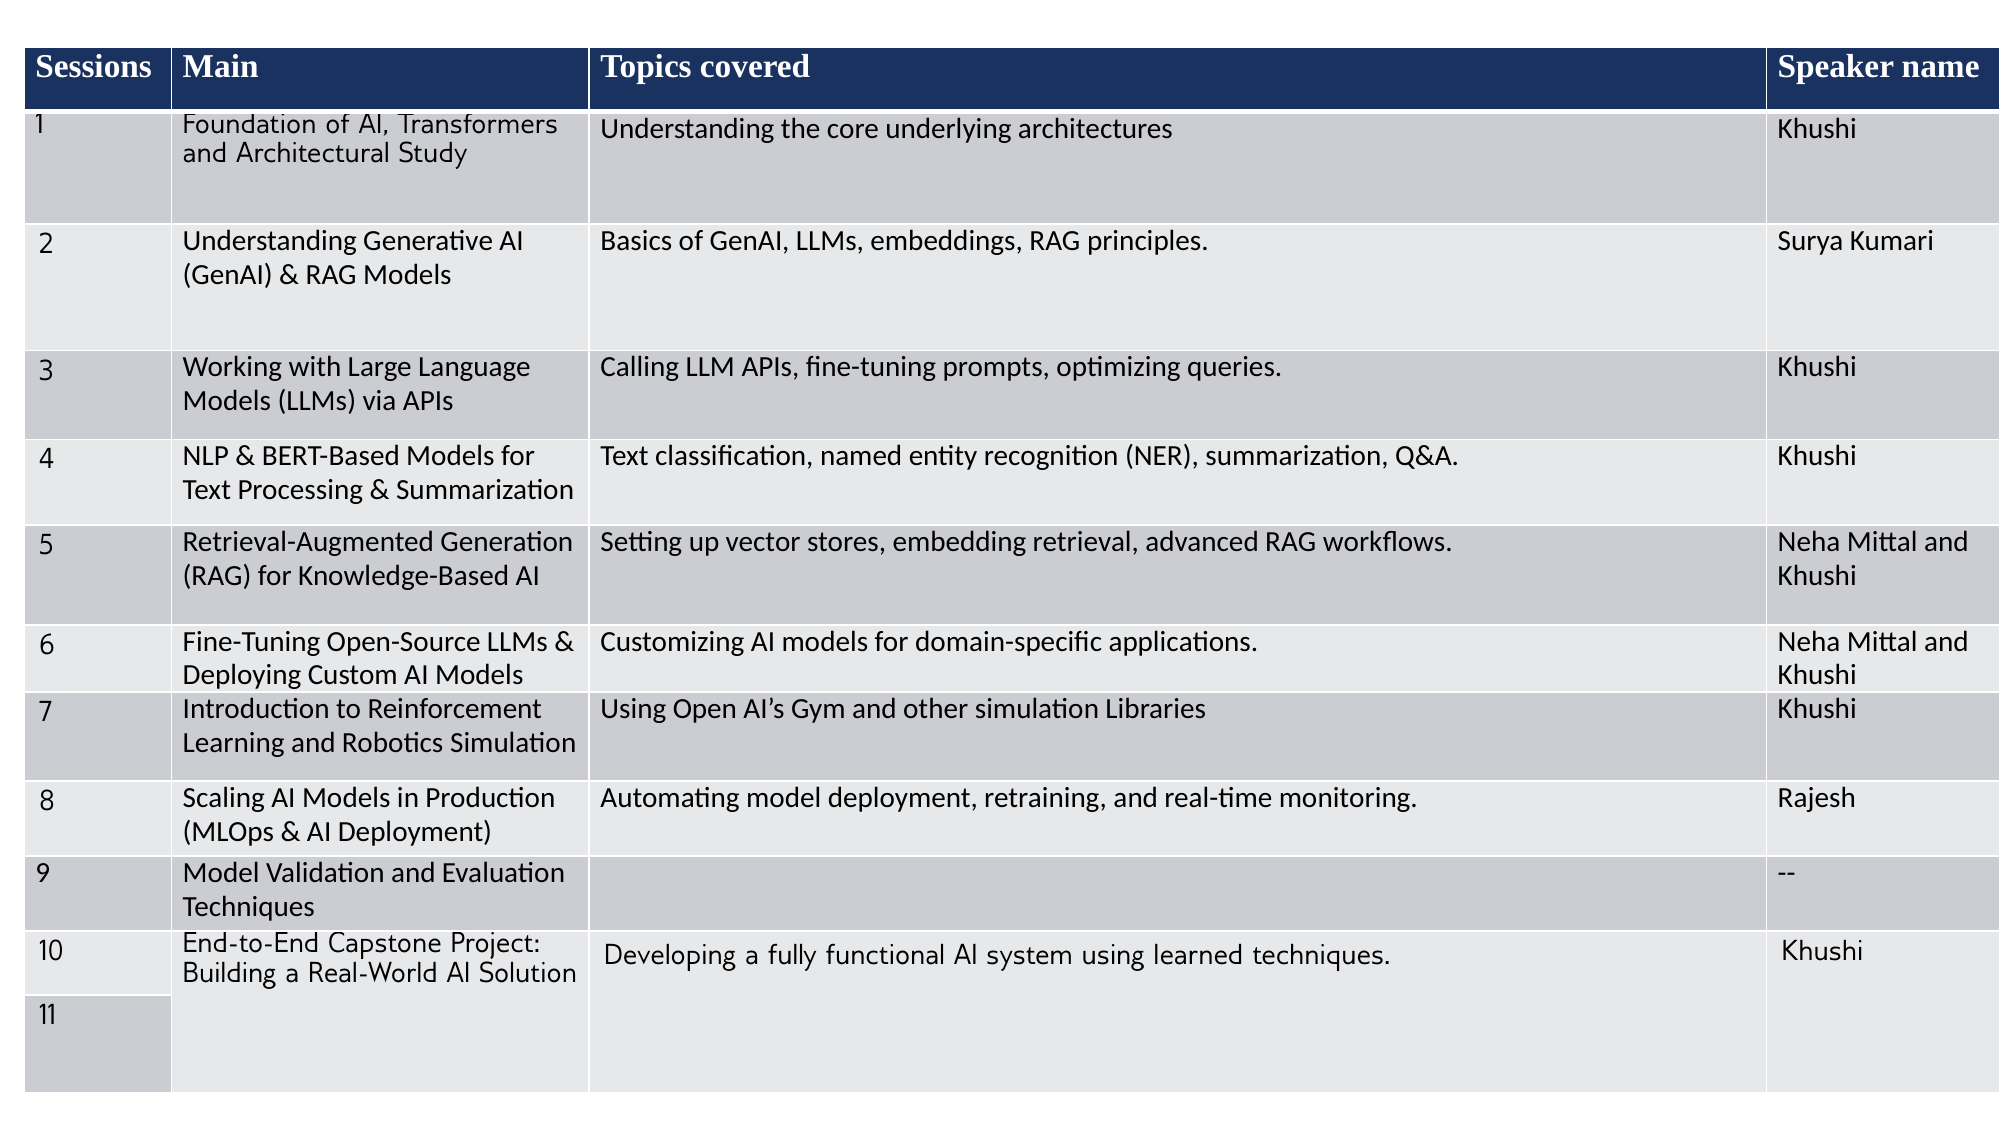

| Sessions | Main | Topics covered | Speaker name |
| --- | --- | --- | --- |
| 1 | Foundation of AI, Transformers and Architectural Study | Understanding the core underlying architectures | Khushi |
| 2 | Understanding Generative AI (GenAI) & RAG Models | Basics of GenAI, LLMs, embeddings, RAG principles. | Surya Kumari |
| 3 | Working with Large Language Models (LLMs) via APIs | Calling LLM APIs, fine-tuning prompts, optimizing queries. | Khushi |
| 4 | NLP & BERT-Based Models for Text Processing & Summarization | Text classification, named entity recognition (NER), summarization, Q&A. | Khushi |
| 5 | Retrieval-Augmented Generation (RAG) for Knowledge-Based AI | Setting up vector stores, embedding retrieval, advanced RAG workflows. | Neha Mittal and Khushi |
| 6 | Fine-Tuning Open-Source LLMs & Deploying Custom AI Models | Customizing AI models for domain-specific applications. | Neha Mittal and Khushi |
| 7 | Introduction to Reinforcement Learning and Robotics Simulation | Using Open AI’s Gym and other simulation Libraries | Khushi |
| 8 | Scaling AI Models in Production (MLOps & AI Deployment) | Automating model deployment, retraining, and real-time monitoring. | Rajesh |
| 9 | Model Validation and Evaluation Techniques |  | -- |
| 10 | End-to-End Capstone Project: Building a Real-World AI Solution | Developing a fully functional AI system using learned techniques. | Khushi |
| 11 |  |  |  |